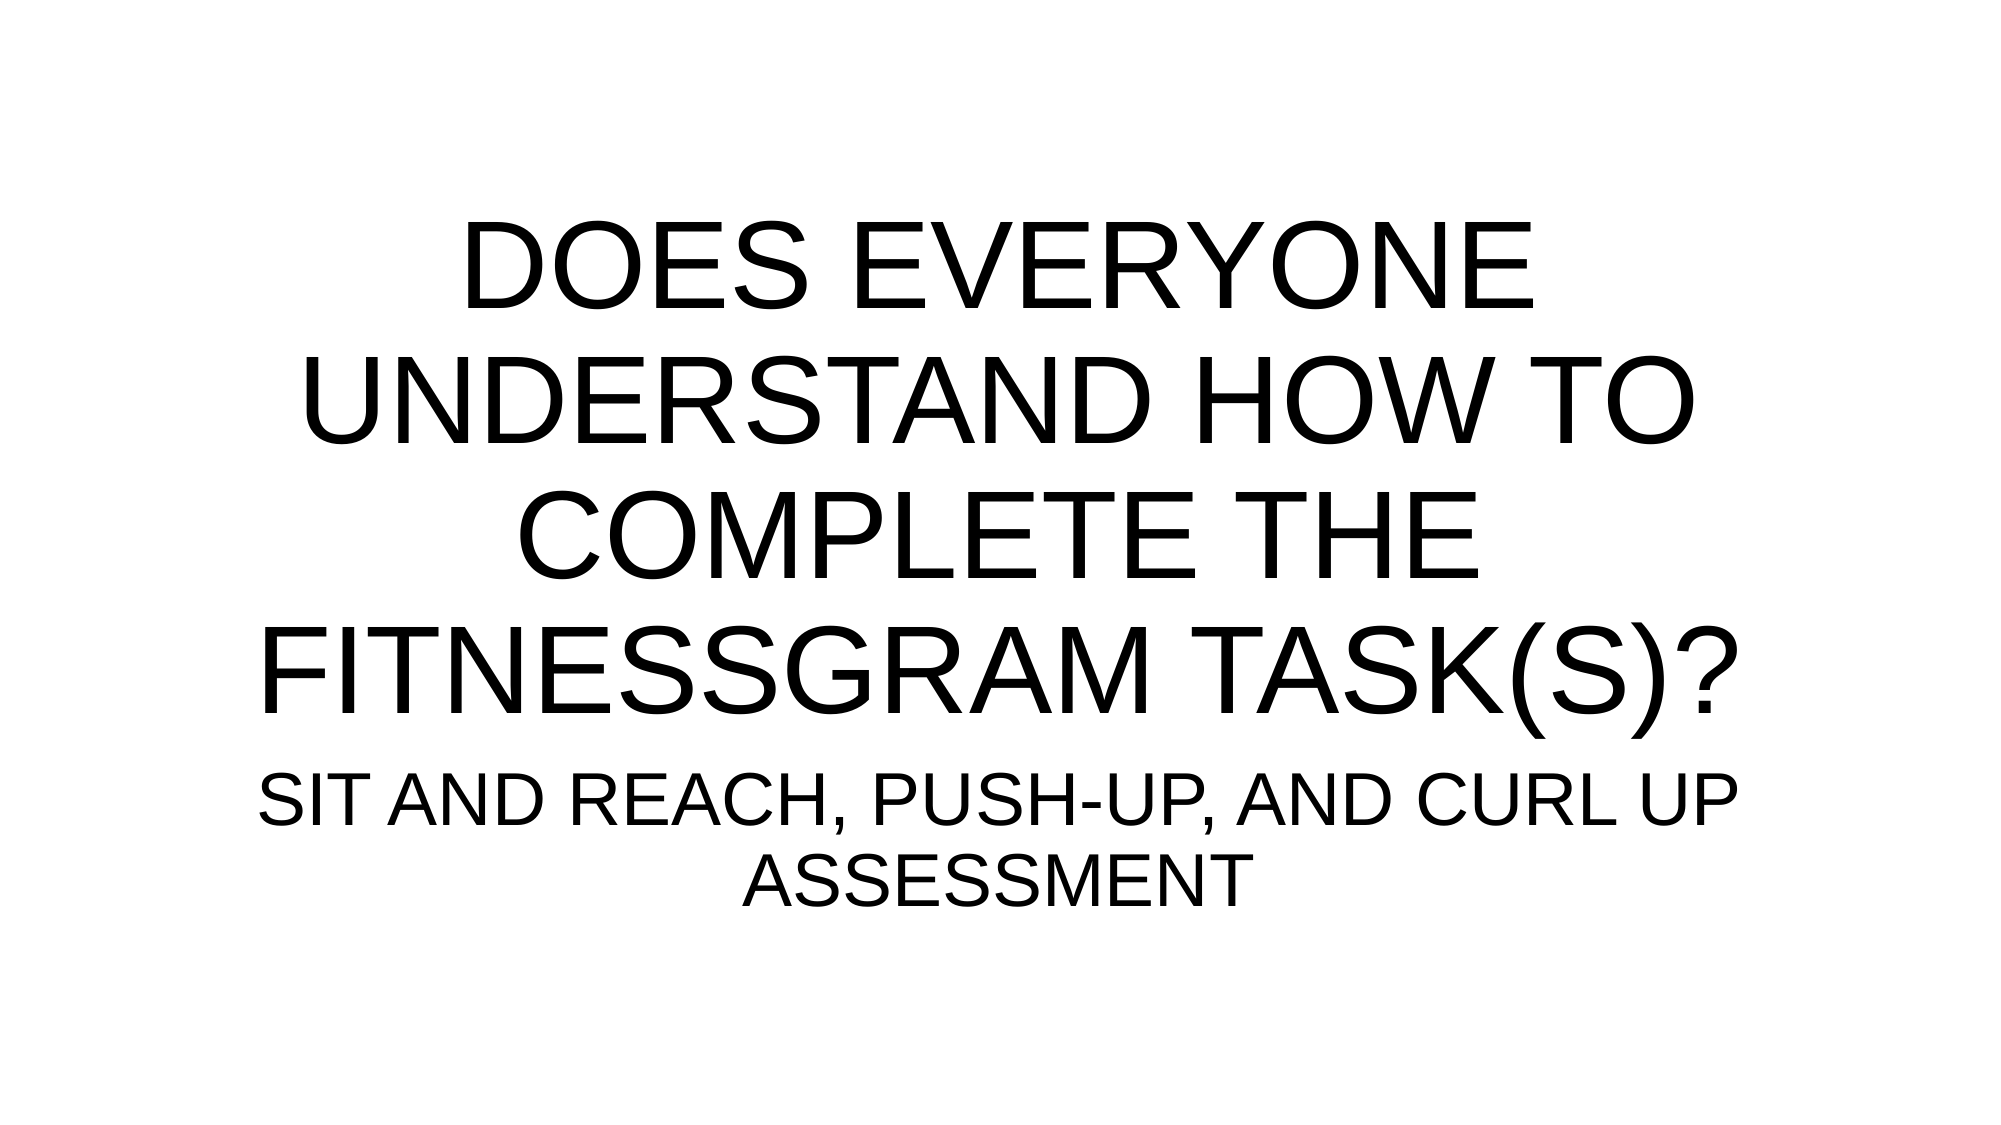

# DOES EVERYONE UNDERSTAND HOW TO COMPLETE THE FITNESSGRAM TASK(S)?
SIT AND REACH, PUSH-UP, AND CURL UP ASSESSMENT